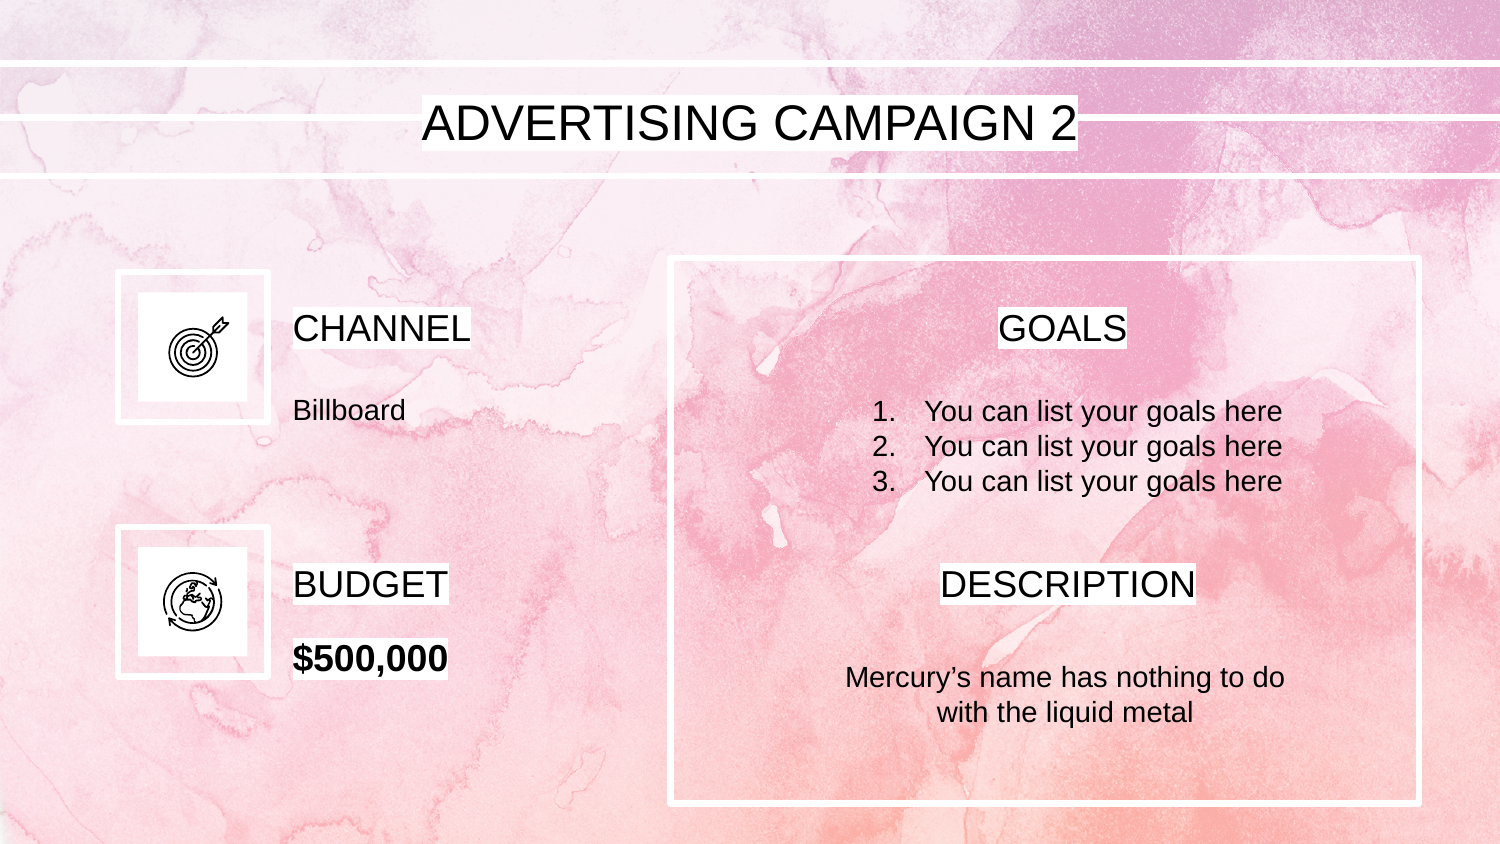

# ADVERTISING CAMPAIGN 2

CHANNEL
GOALS

Billboard
You can list your goals here
You can list your goals here
You can list your goals here

BUDGET
DESCRIPTION

$500,000
Mercury’s name has nothing to do with the liquid metal